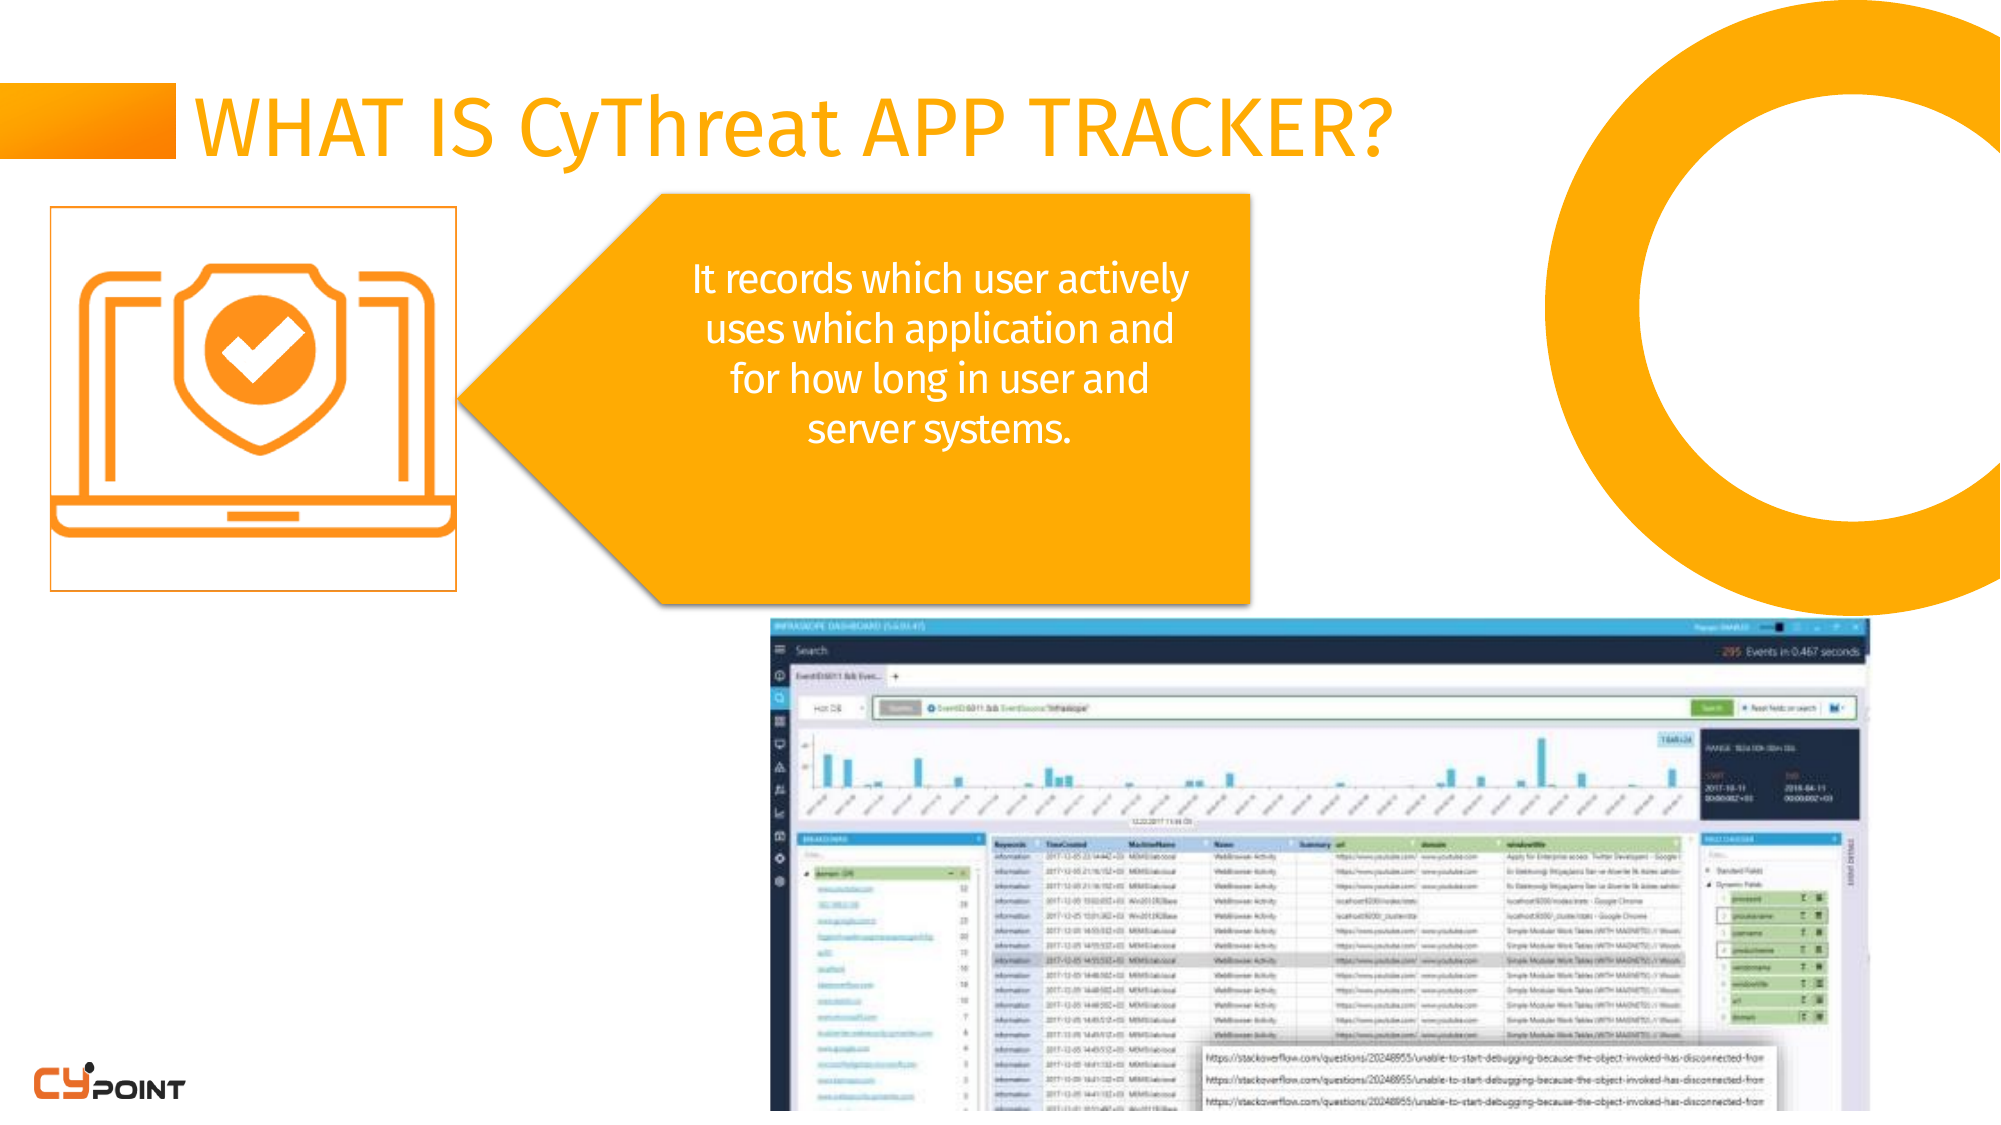

# WHAT IS CyThreat APP TRACKER?

It records which user actively uses which application and for how long in user and server systems.